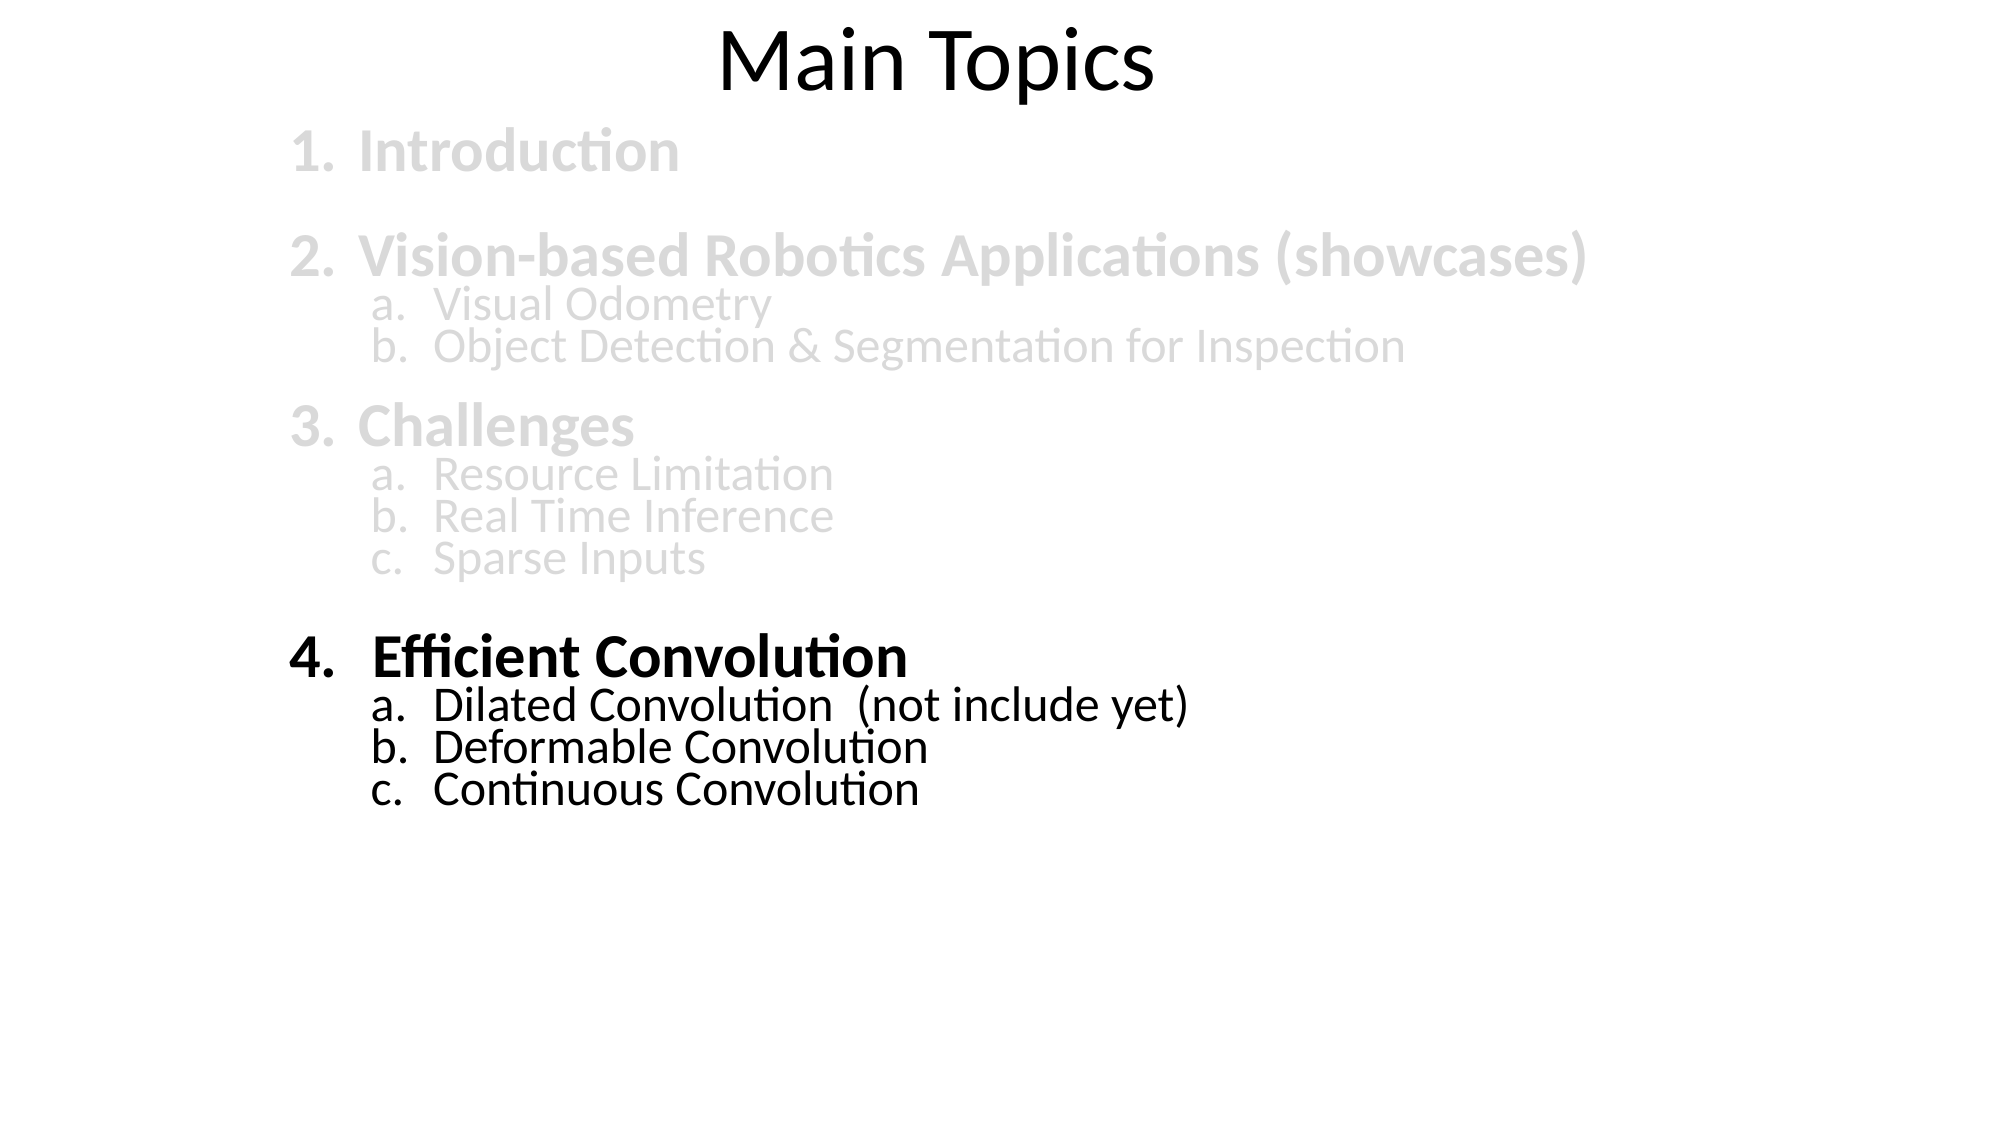

# Main Topics
Introduction

Vision-based Robotics Applications (showcases)
Visual Odometry
Object Detection & Segmentation for Inspection

Challenges
Resource Limitation
Real Time Inference
Sparse Inputs

 Efficient Convolution
Dilated Convolution  (not include yet)
Deformable Convolution
Continuous Convolution